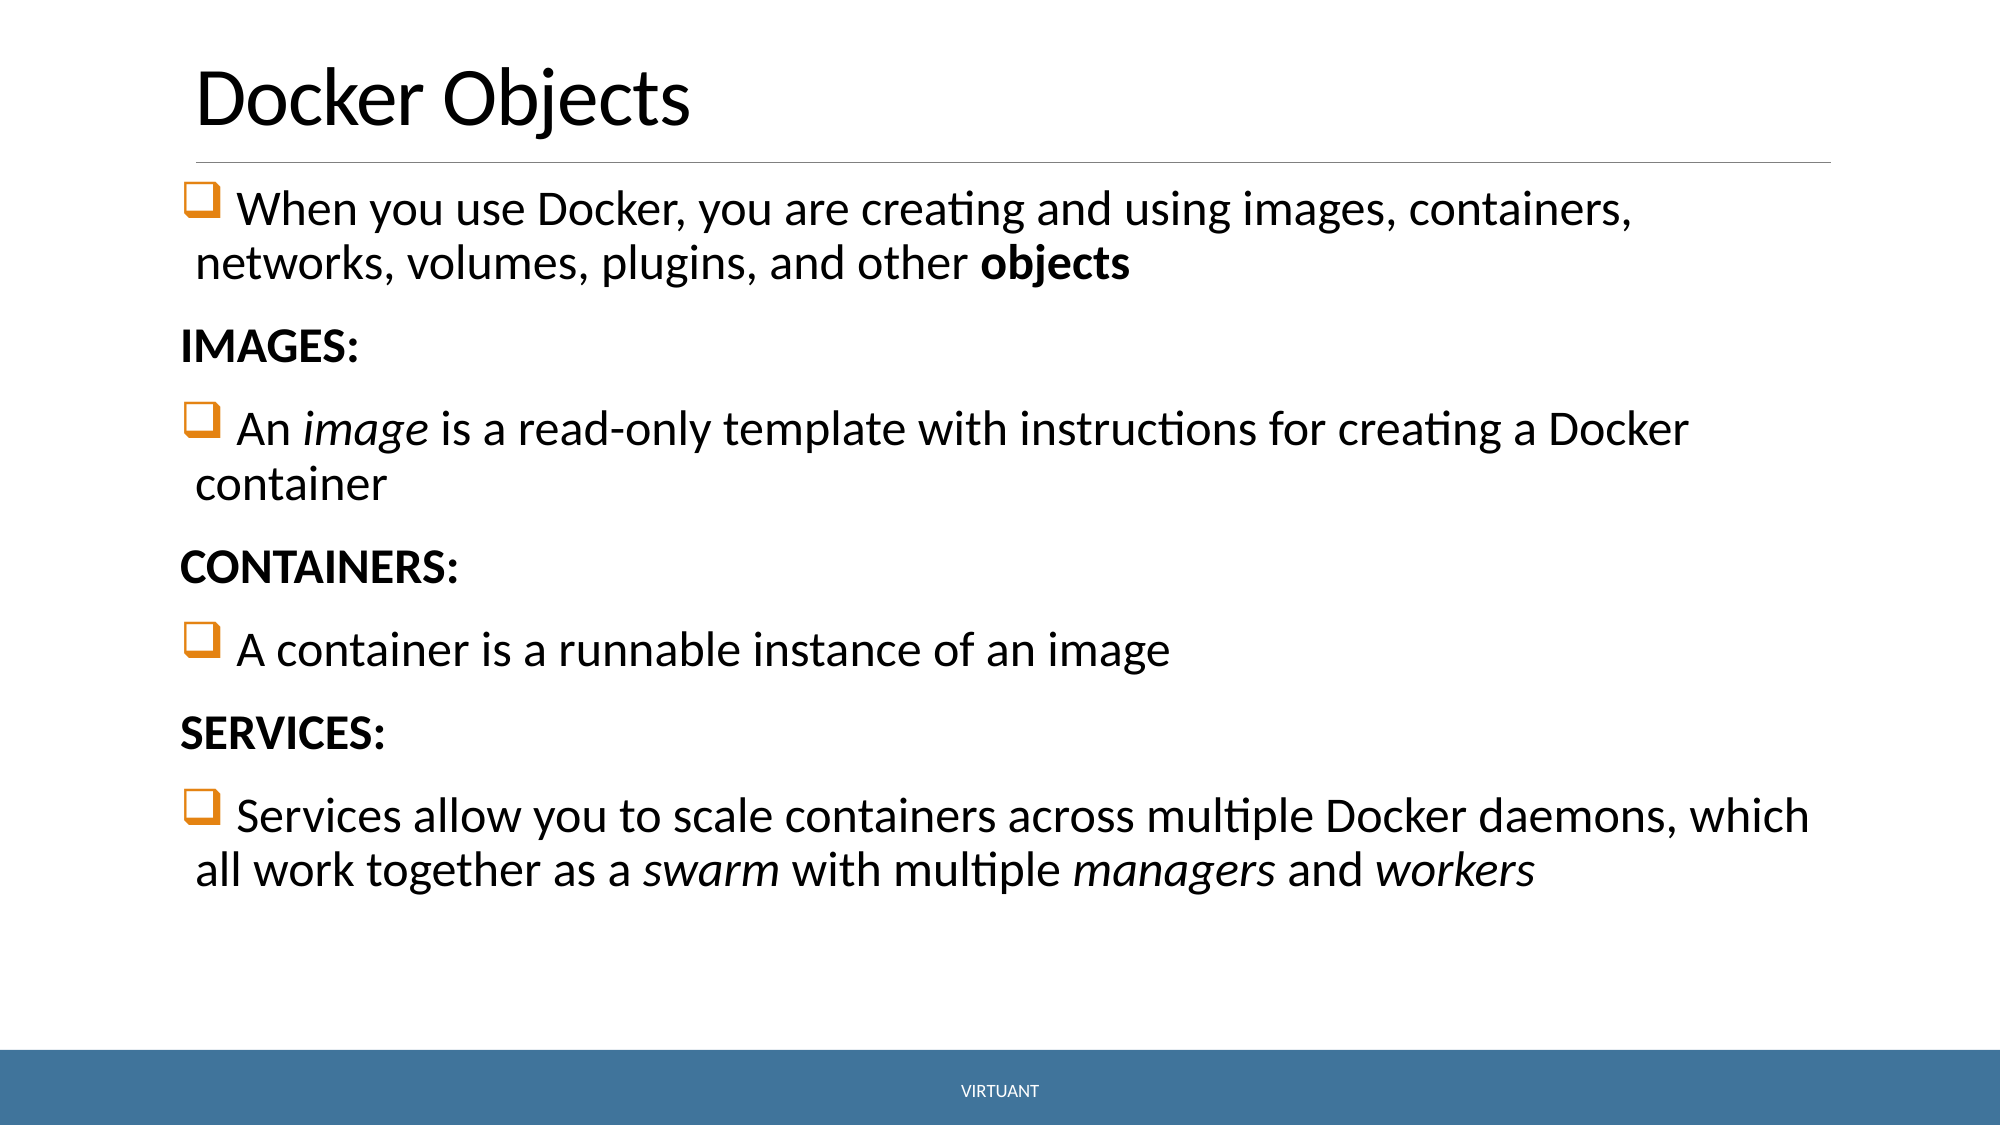

# Docker Objects
 When you use Docker, you are creating and using images, containers, networks, volumes, plugins, and other objects
IMAGES:
 An image is a read-only template with instructions for creating a Docker container
CONTAINERS:
 A container is a runnable instance of an image
SERVICES:
 Services allow you to scale containers across multiple Docker daemons, which all work together as a swarm with multiple managers and workers
Virtuant